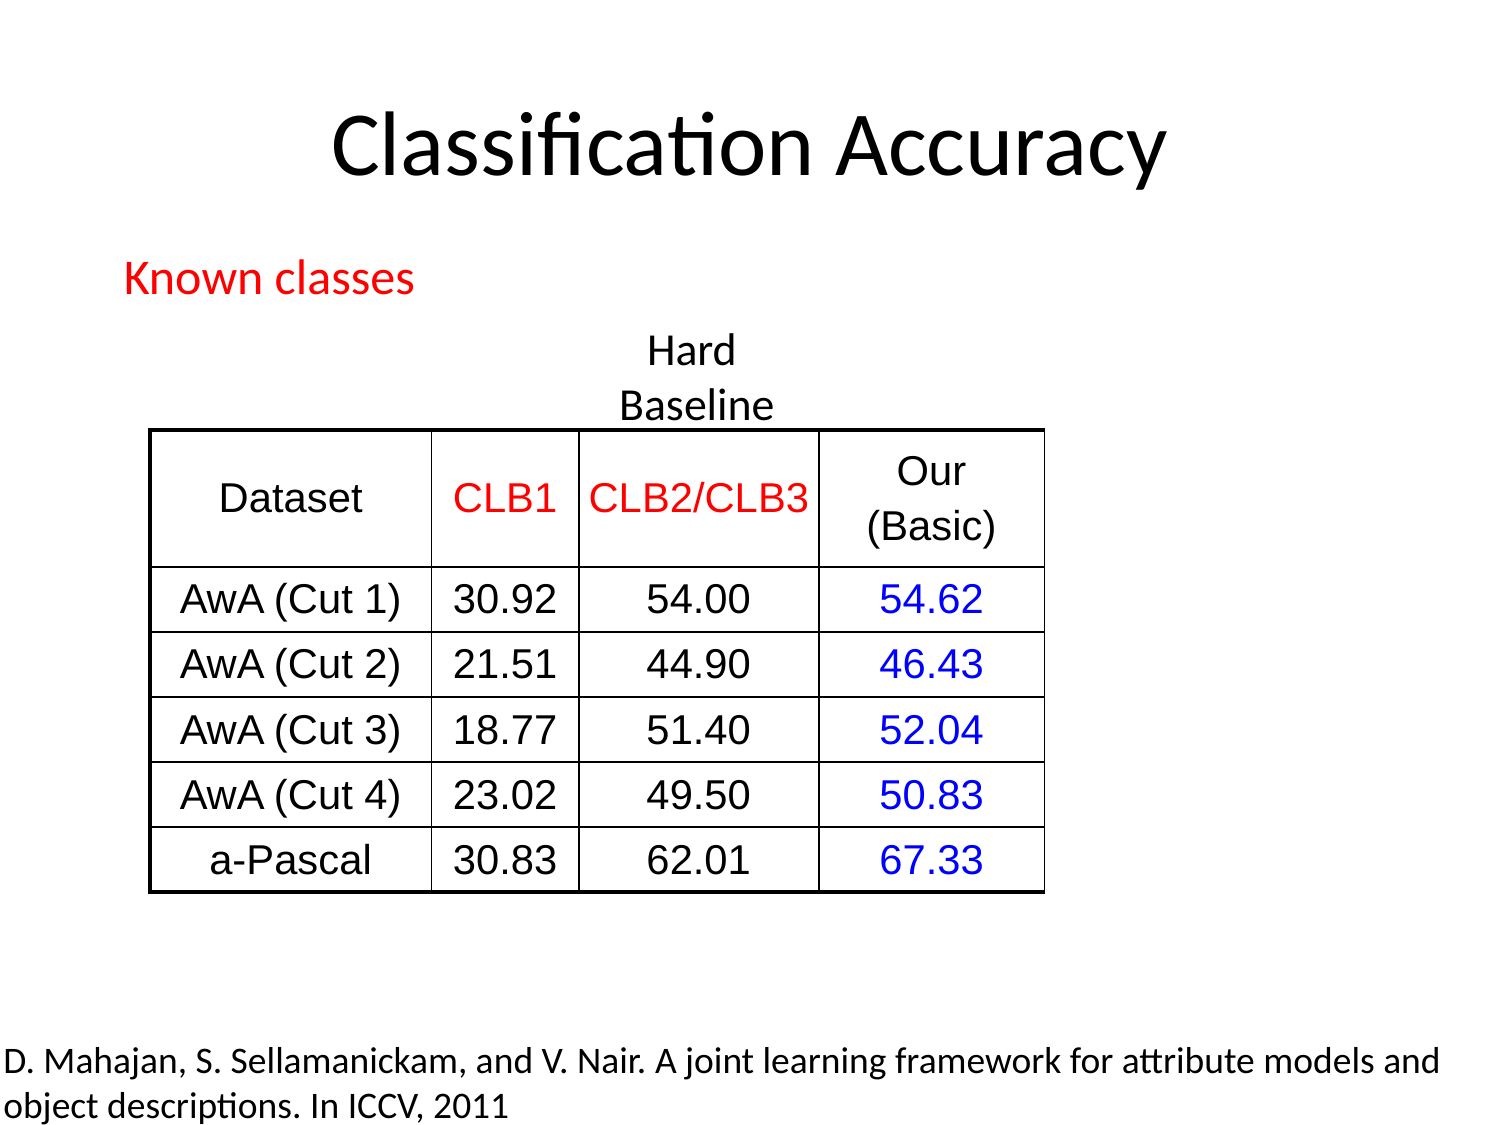

# Classification Accuracy
Known classes
Hard
Baseline
| Dataset | CLB1 | CLB2/CLB3 | Our (Basic) |
| --- | --- | --- | --- |
| AwA (Cut 1) | 30.92 | 54.00 | 54.62 |
| AwA (Cut 2) | 21.51 | 44.90 | 46.43 |
| AwA (Cut 3) | 18.77 | 51.40 | 52.04 |
| AwA (Cut 4) | 23.02 | 49.50 | 50.83 |
| a-Pascal | 30.83 | 62.01 | 67.33 |
D. Mahajan, S. Sellamanickam, and V. Nair. A joint learning framework for attribute models and
object descriptions. In ICCV, 2011